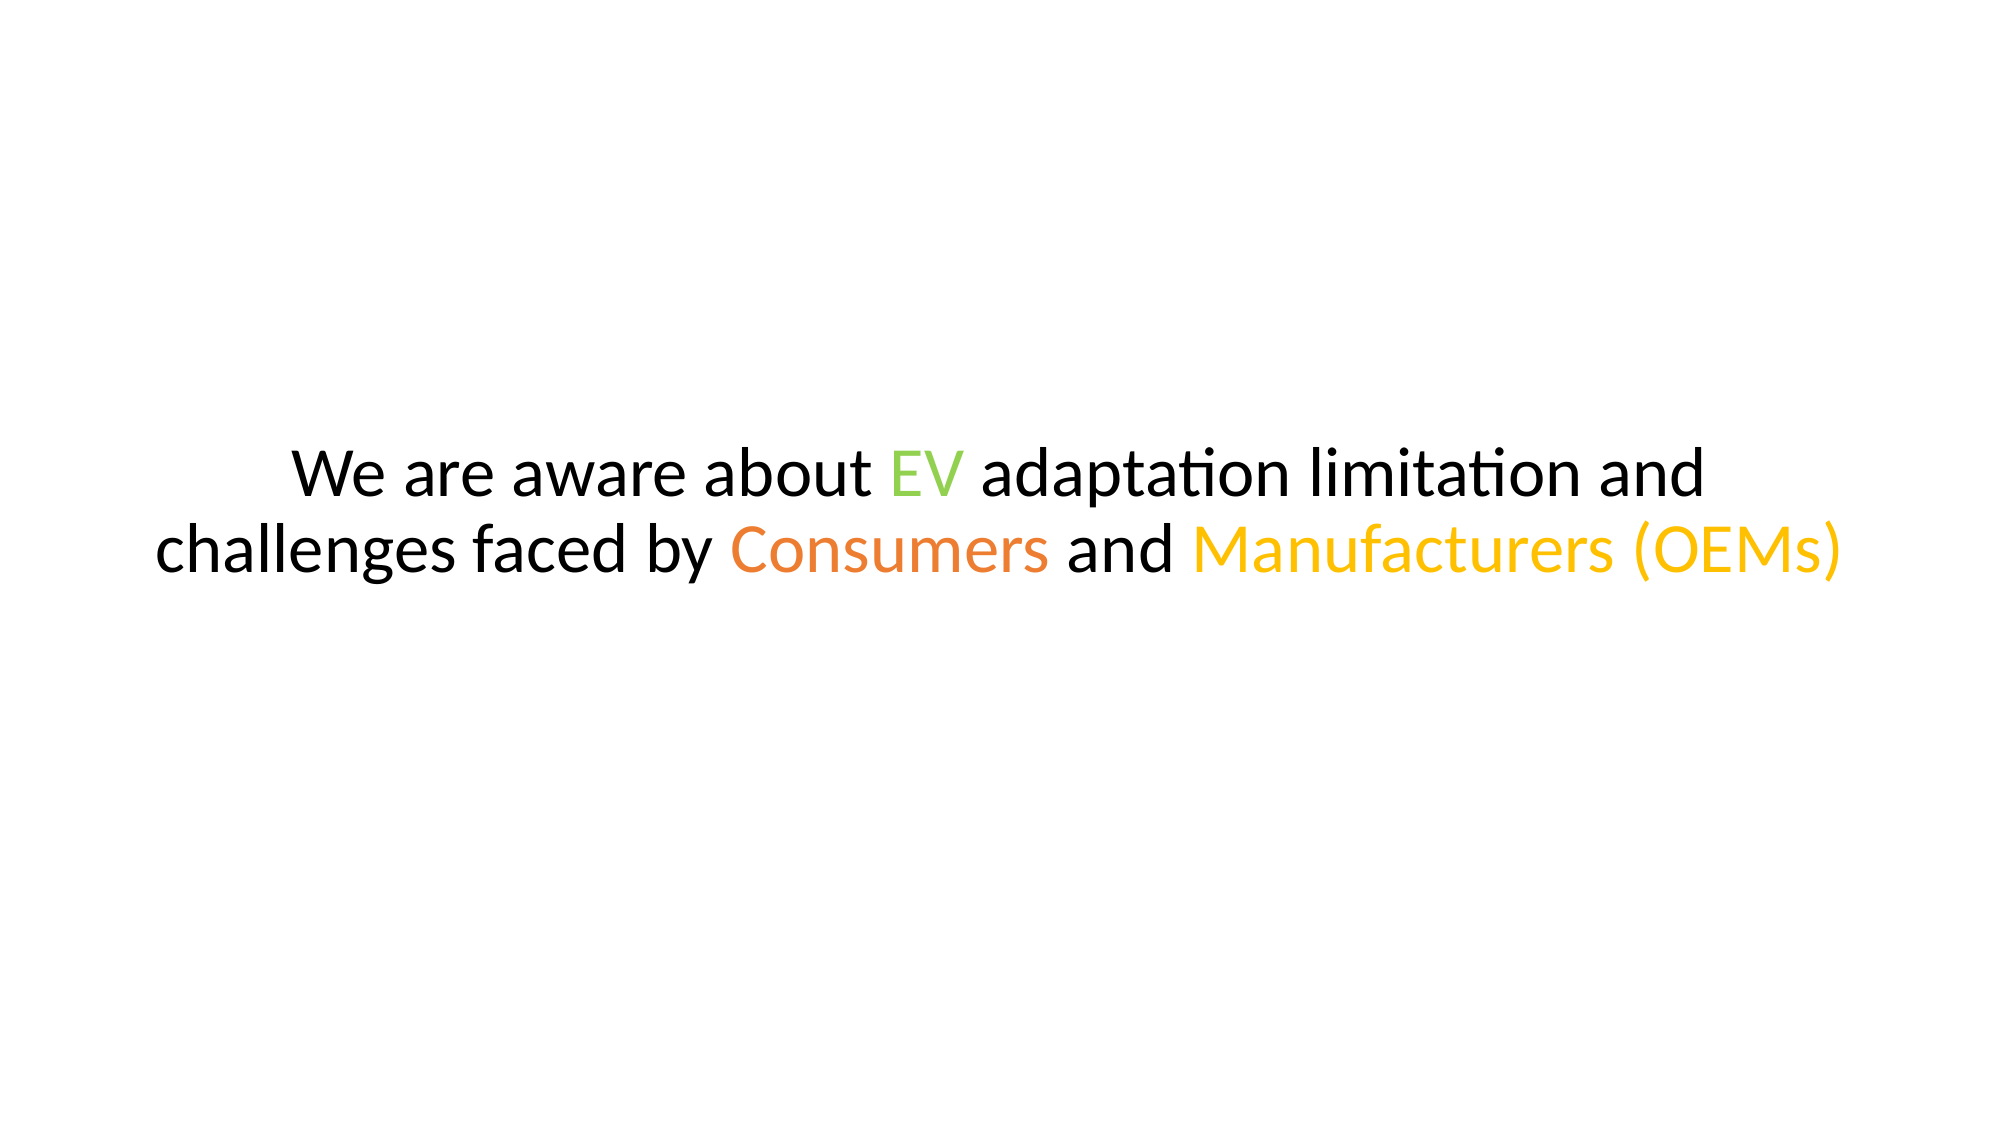

# We are aware about EV adaptation limitation and challenges faced by Consumers and Manufacturers (OEMs)